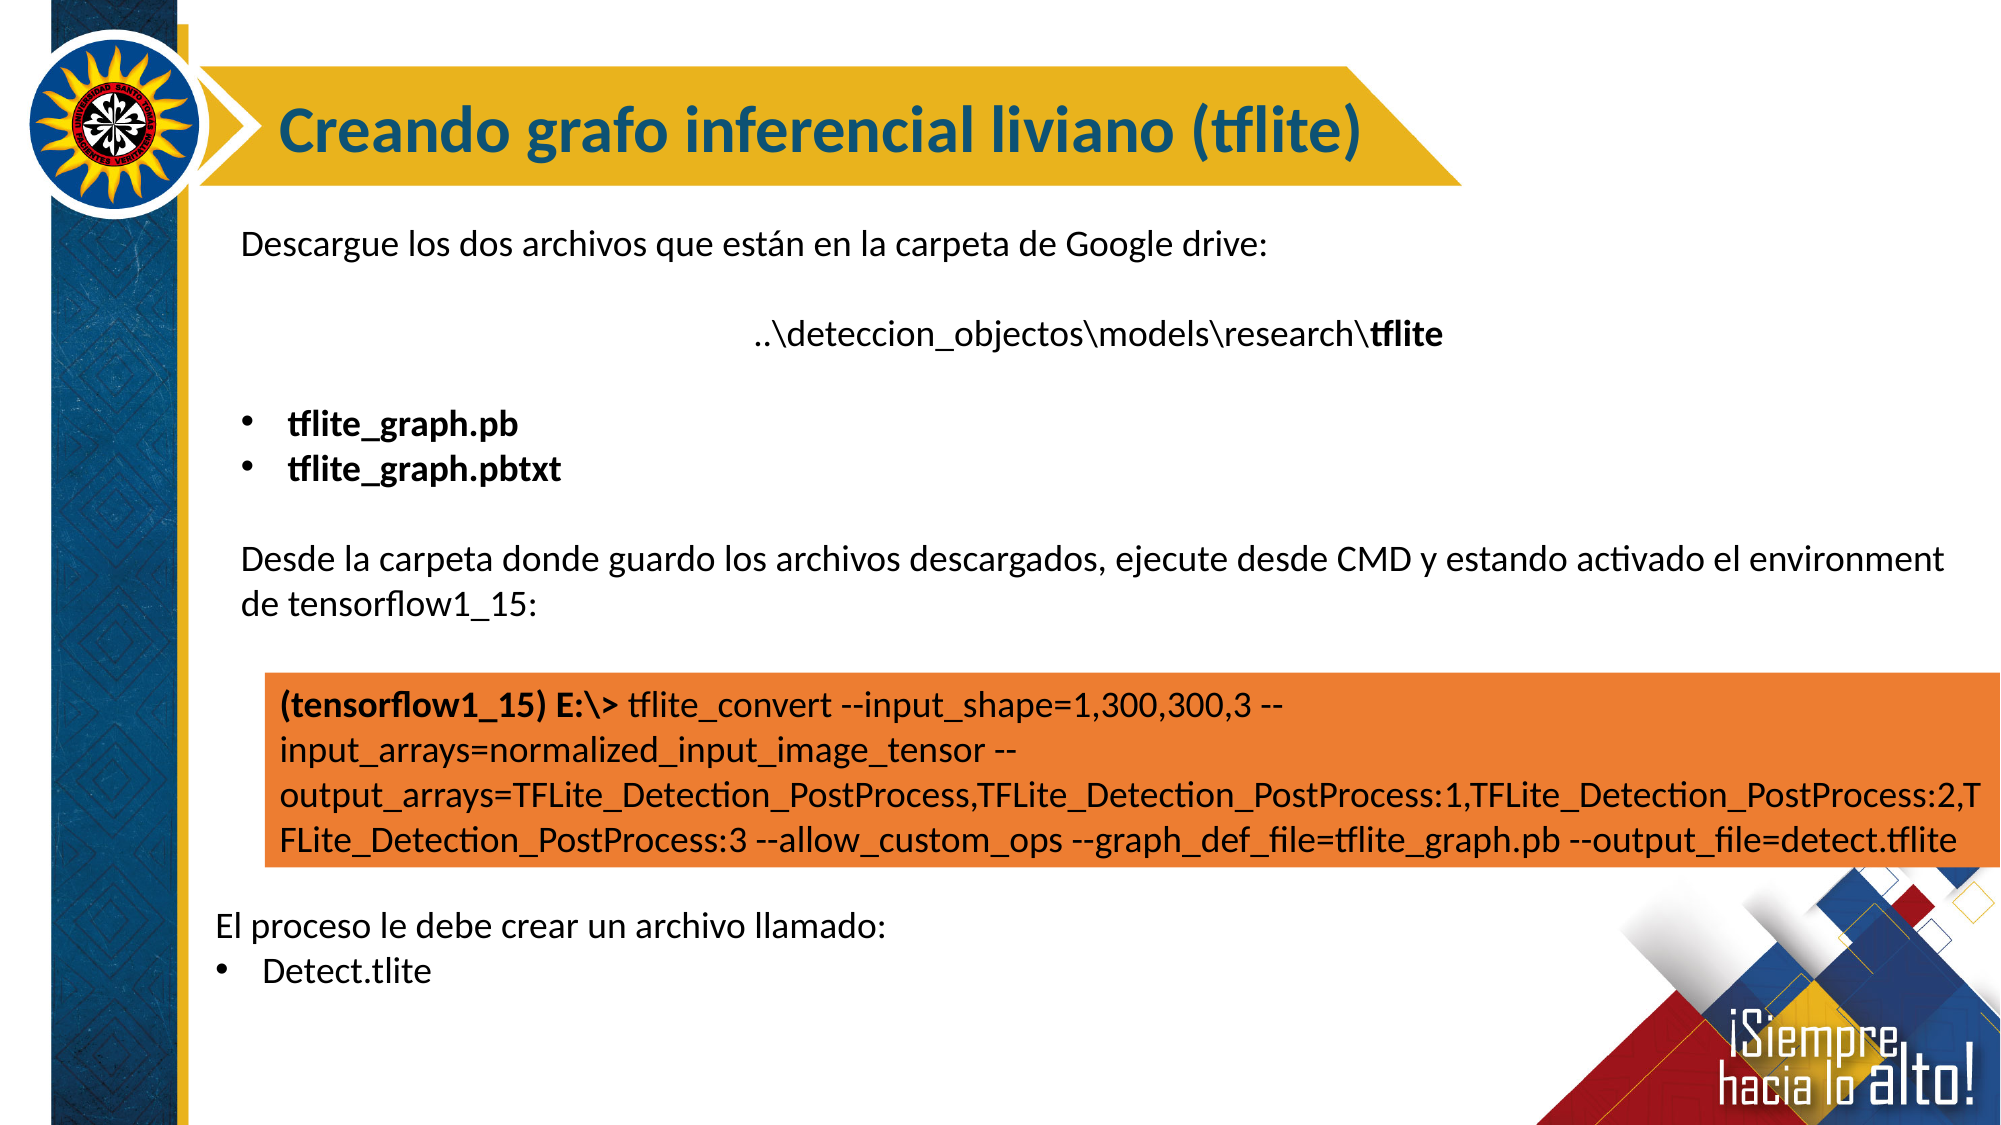

Creando grafo inferencial liviano (tflite)
Descargue los dos archivos que están en la carpeta de Google drive:

..\deteccion_objectos\models\research\tflite

tflite_graph.pb
tflite_graph.pbtxt

Desde la carpeta donde guardo los archivos descargados, ejecute desde CMD y estando activado el environment de tensorflow1_15:
(tensorflow1_15) E:\> tflite_convert --input_shape=1,300,300,3 --input_arrays=normalized_input_image_tensor --output_arrays=TFLite_Detection_PostProcess,TFLite_Detection_PostProcess:1,TFLite_Detection_PostProcess:2,TFLite_Detection_PostProcess:3 --allow_custom_ops --graph_def_file=tflite_graph.pb --output_file=detect.tflite
El proceso le debe crear un archivo llamado:
Detect.tlite